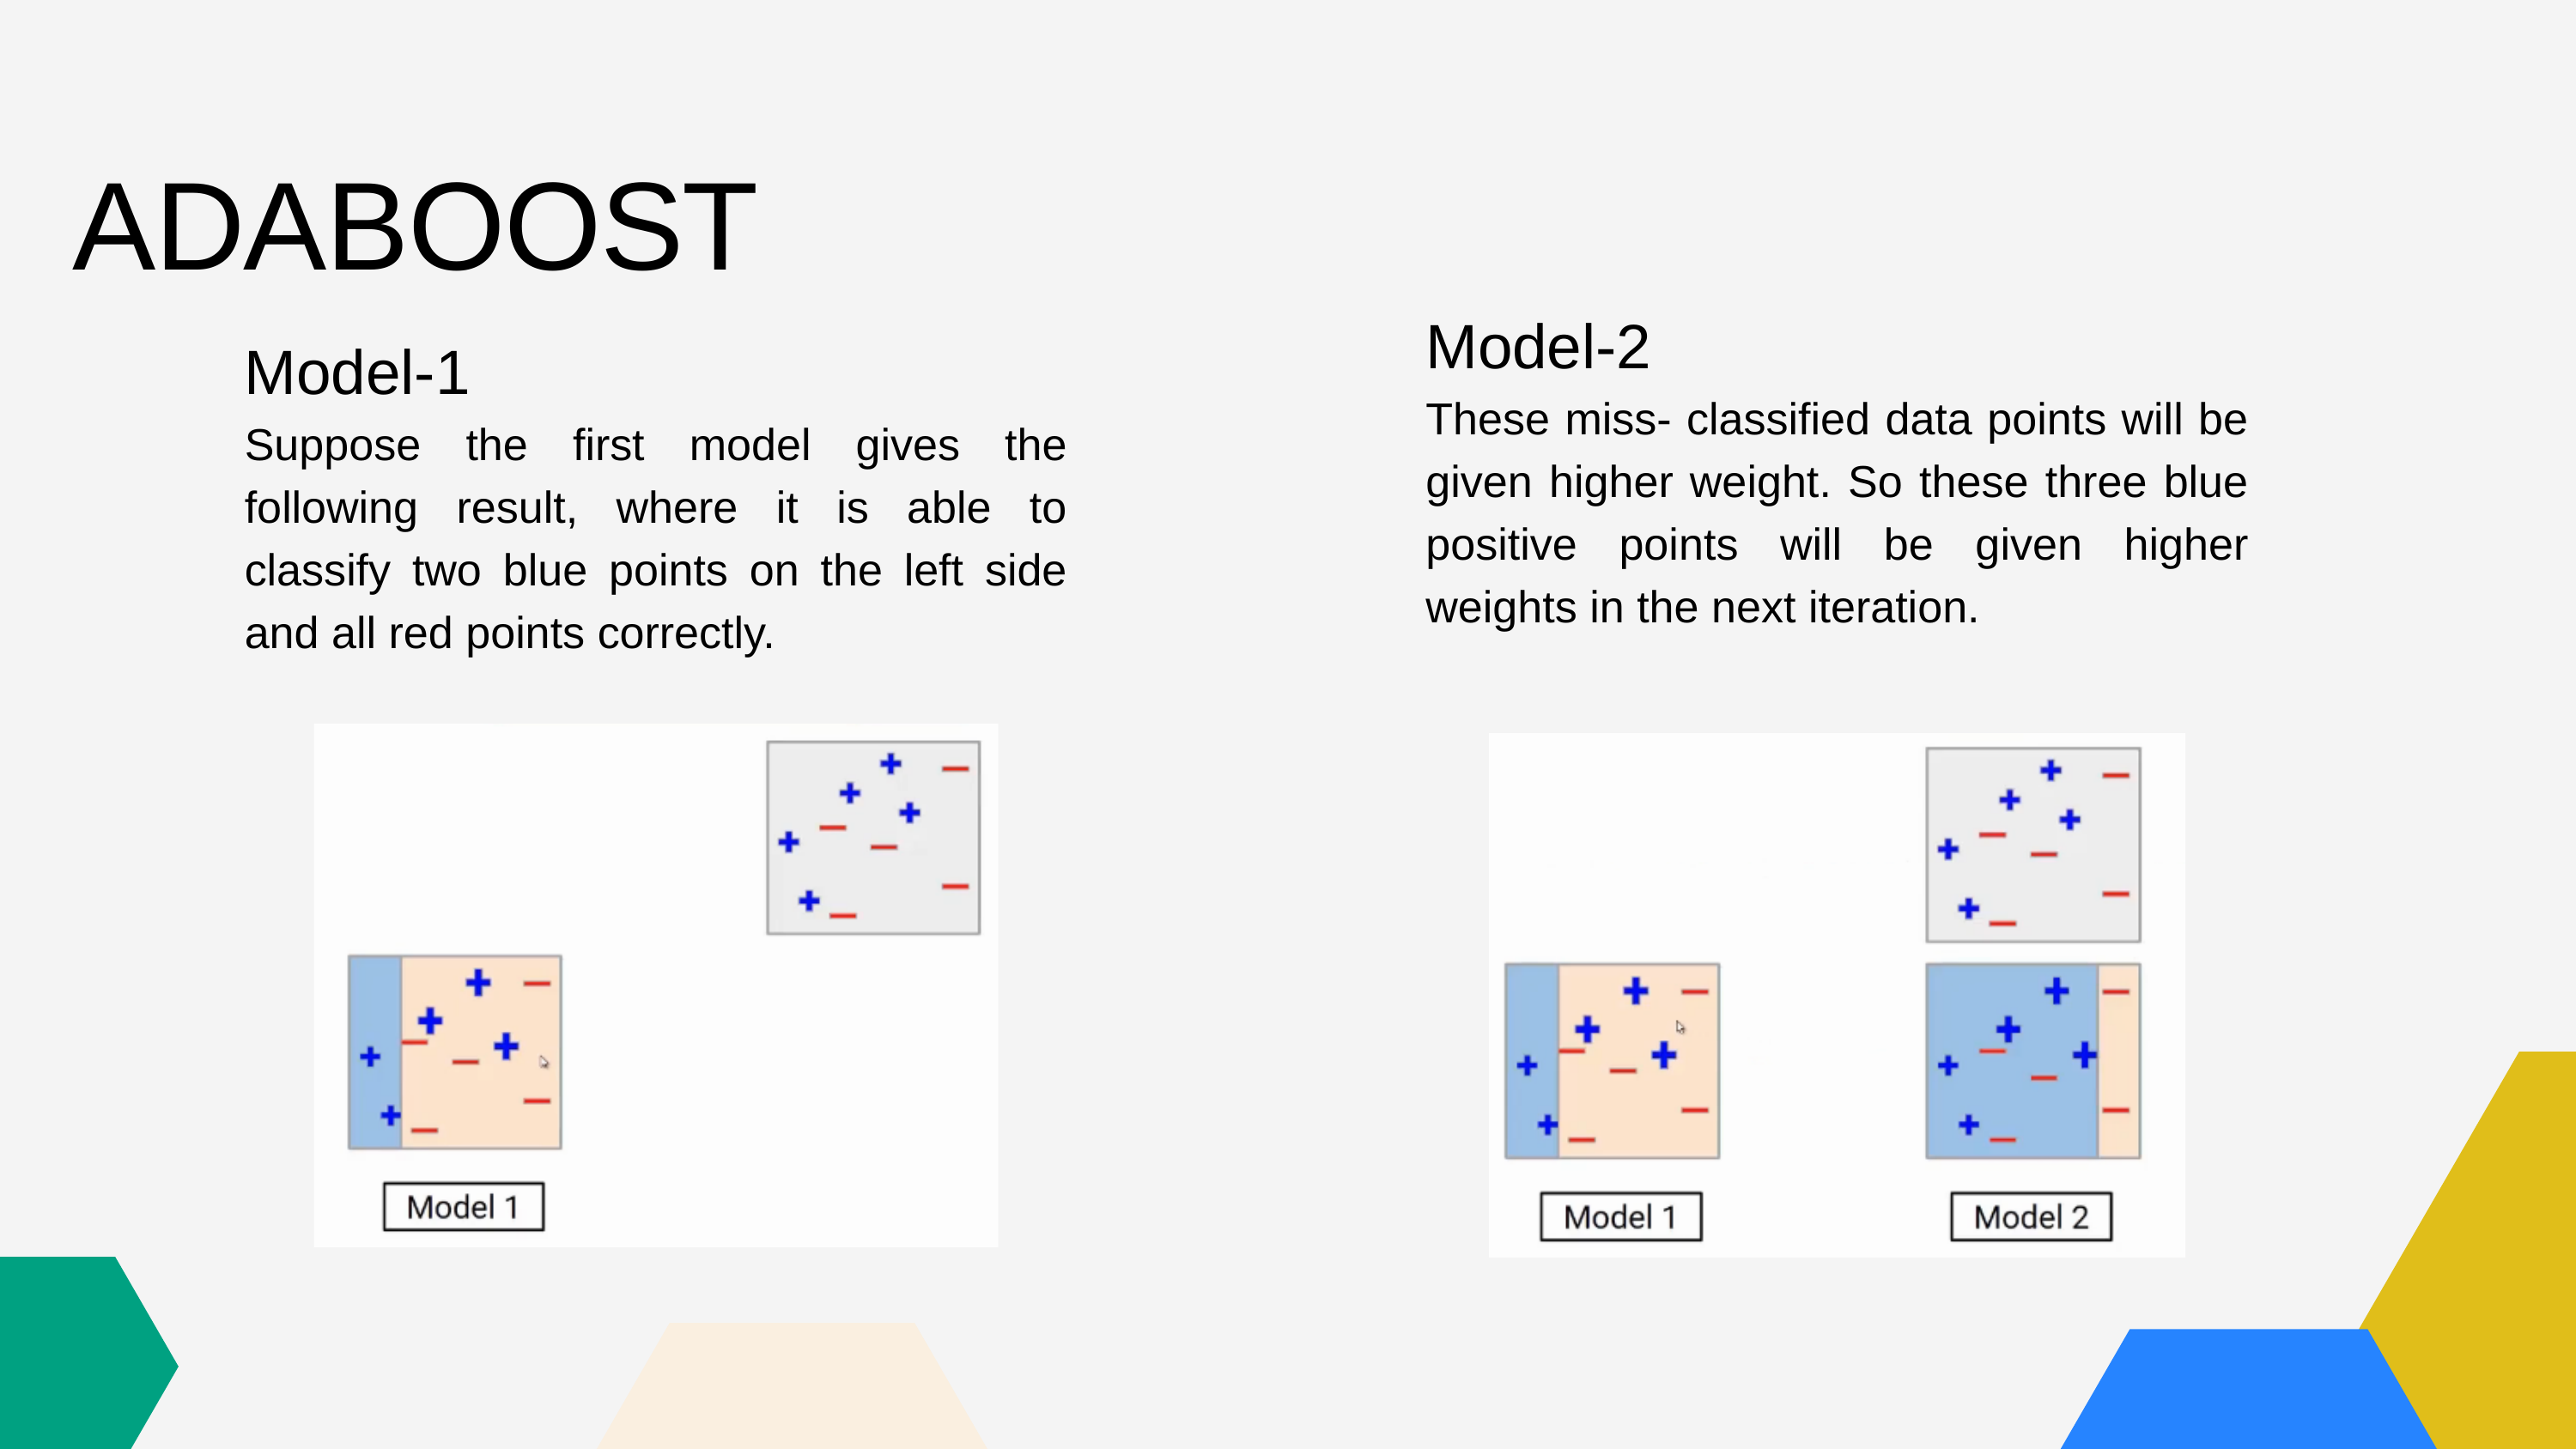

ADABOOST
Model-2
These miss- classified data points will be given higher weight. So these three blue positive points will be given higher weights in the next iteration.

Model-1
Suppose the first model gives the following result, where it is able to classify two blue points on the left side and all red points correctly.